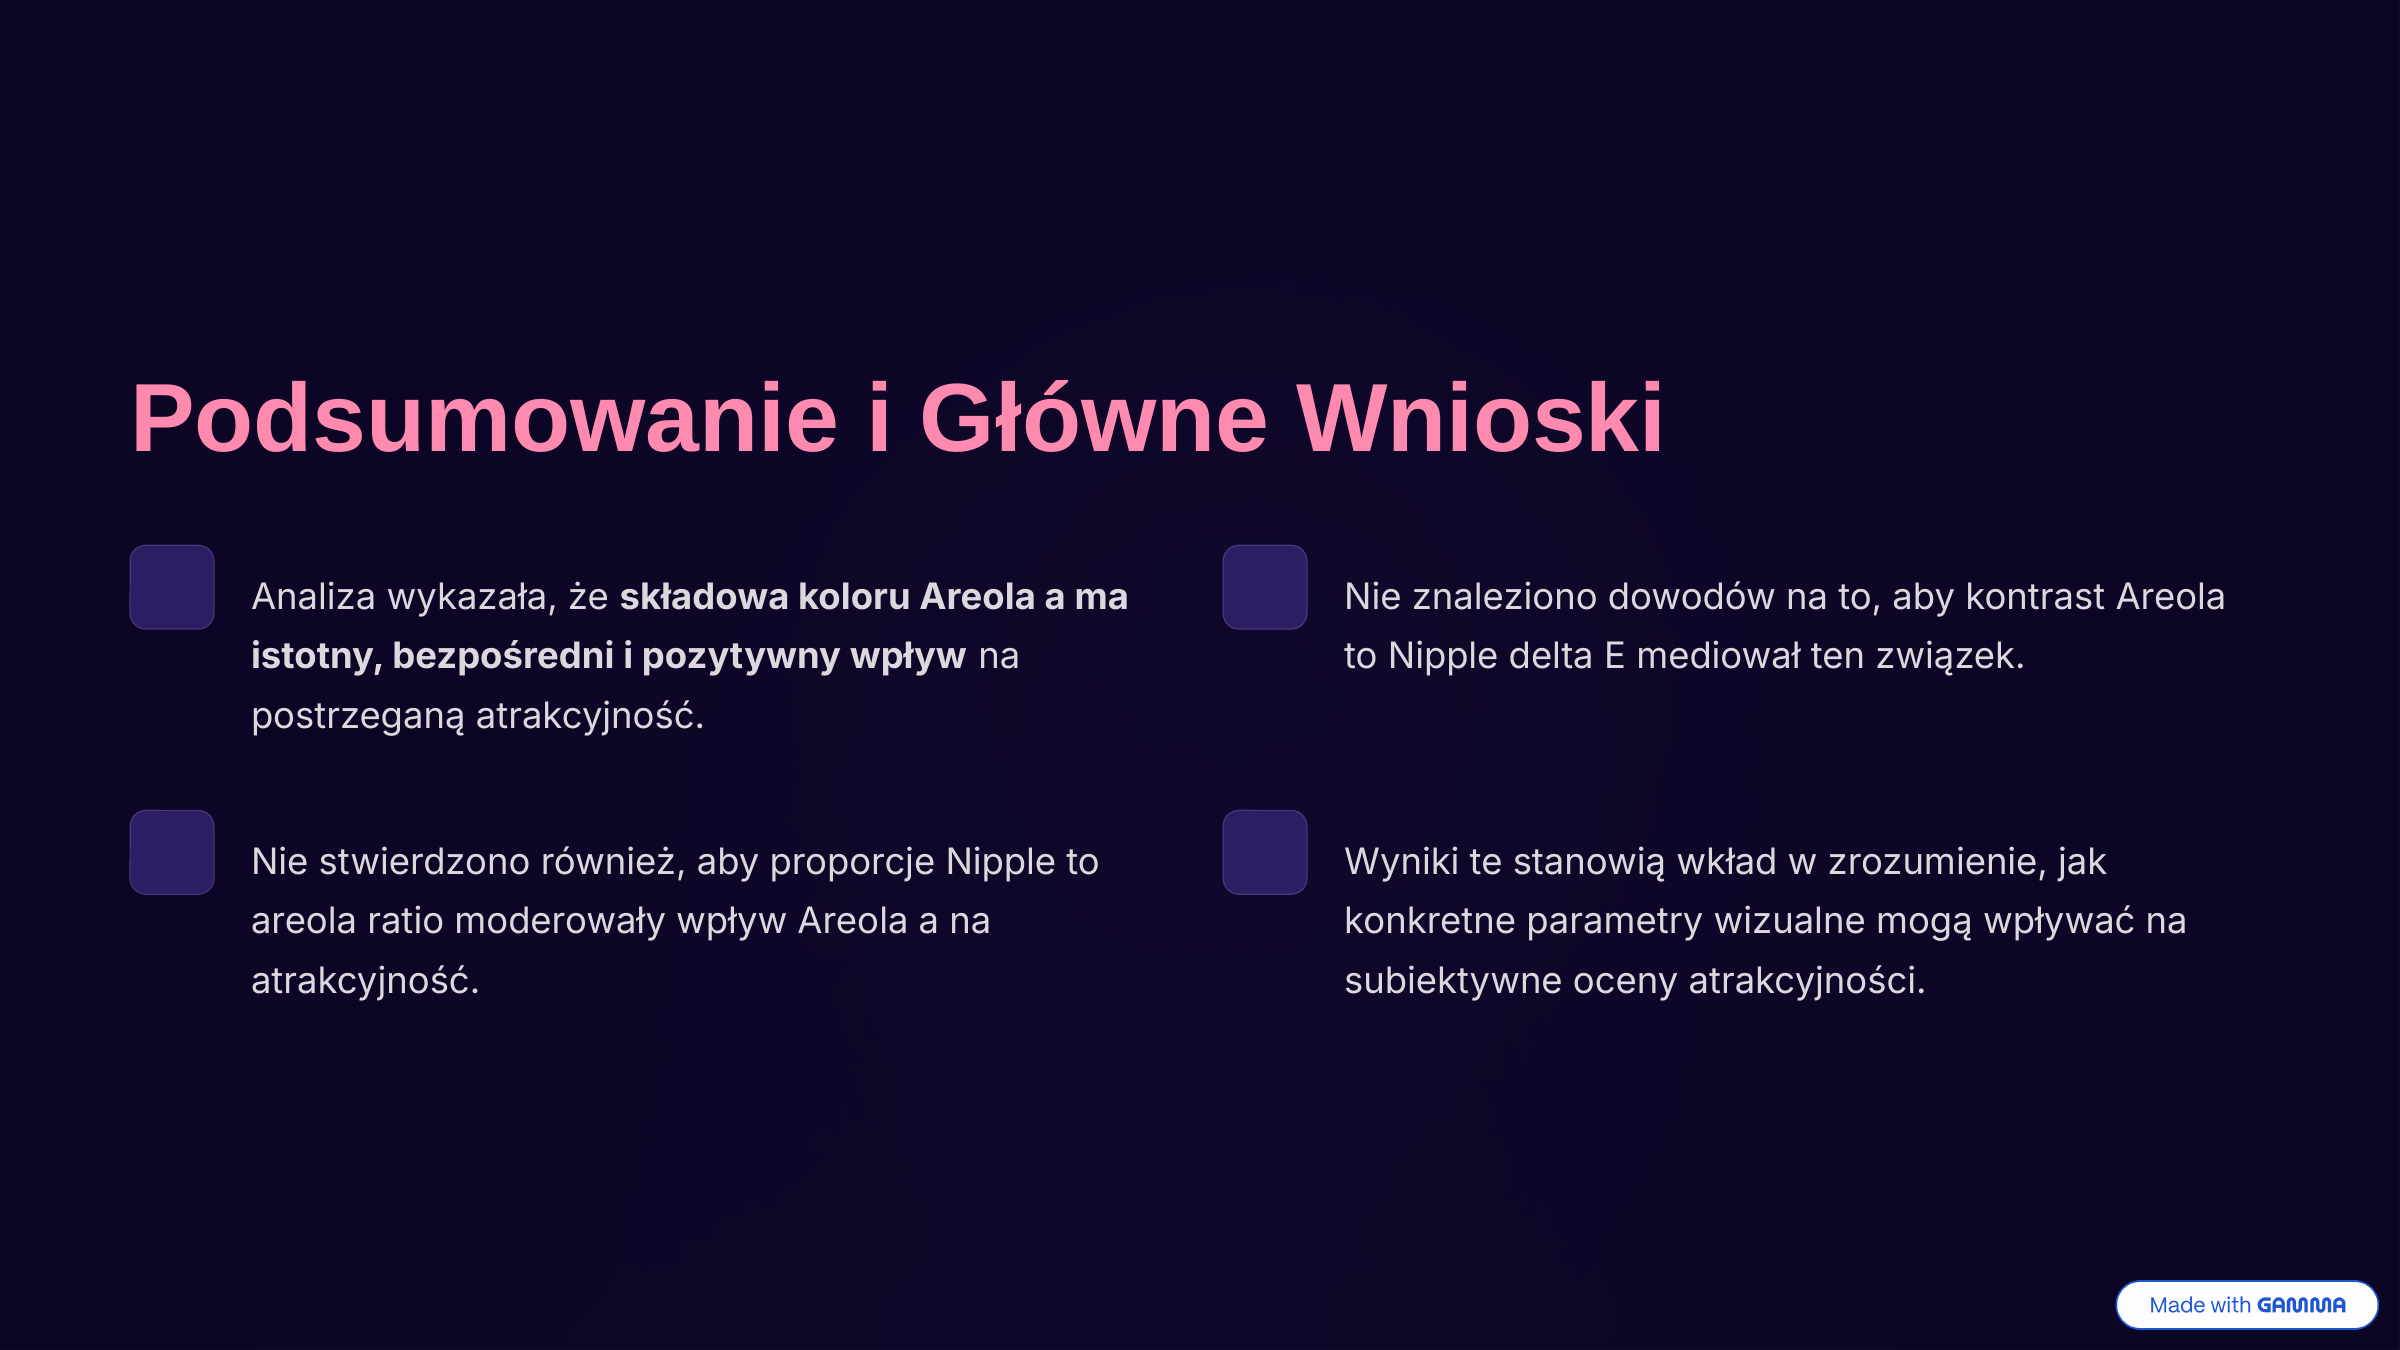

Podsumowanie i Główne Wnioski

Analiza wykazała, że składowa koloru Areola a ma istotny, bezpośredni i pozytywny wpływ na postrzeganą atrakcyjność.
Nie znaleziono dowodów na to, aby kontrast Areola to Nipple delta E mediował ten związek.

Nie stwierdzono również, aby proporcje Nipple to areola ratio moderowały wpływ Areola a na atrakcyjność.
Wyniki te stanowią wkład w zrozumienie, jak konkretne parametry wizualne mogą wpływać na subiektywne oceny atrakcyjności.